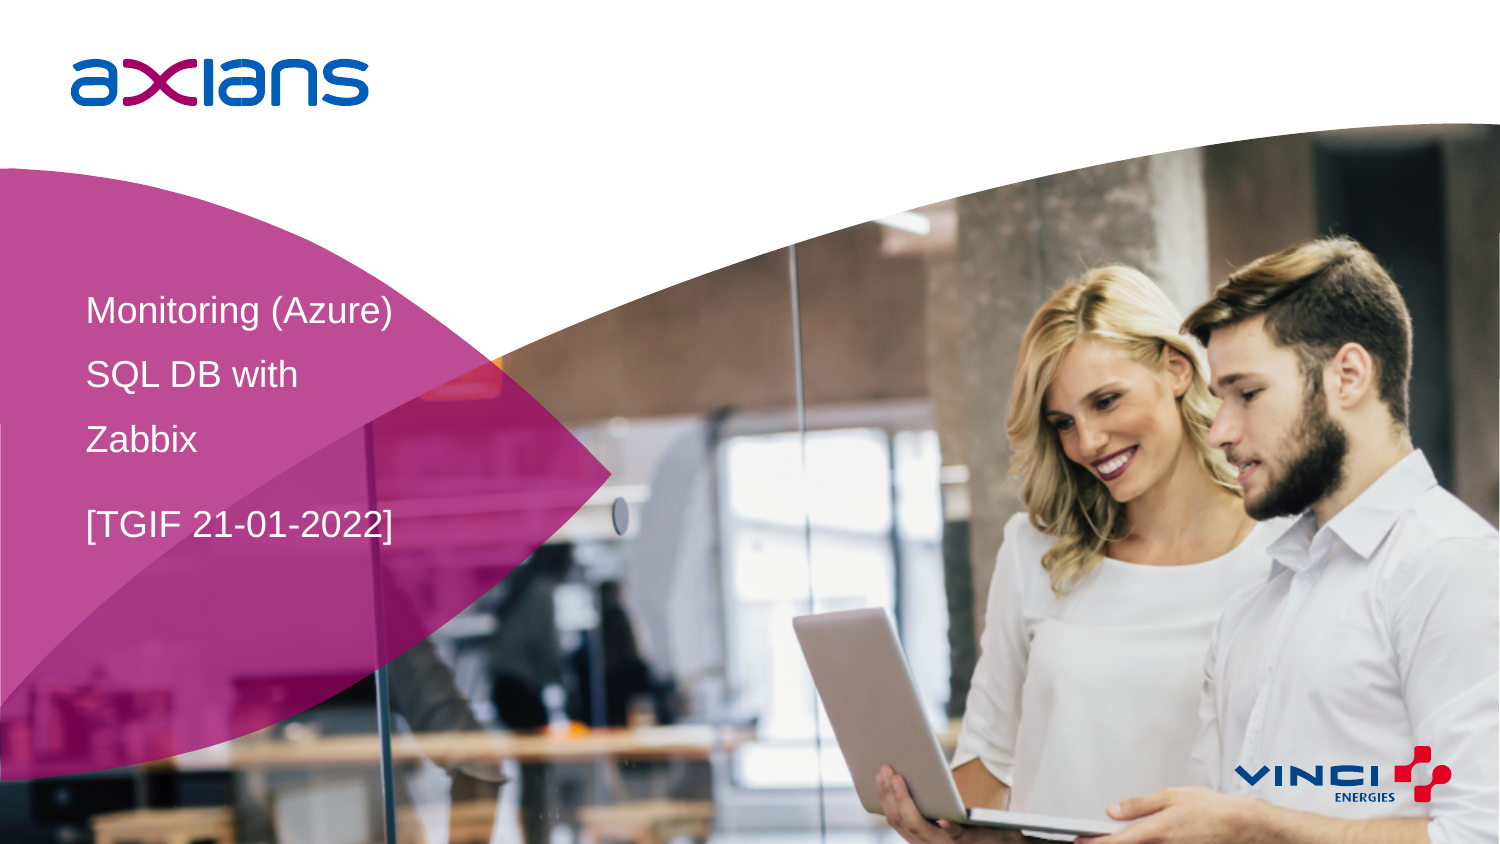

Monitoring (Azure) SQL DB with Zabbix
[TGIF 21-01-2022]